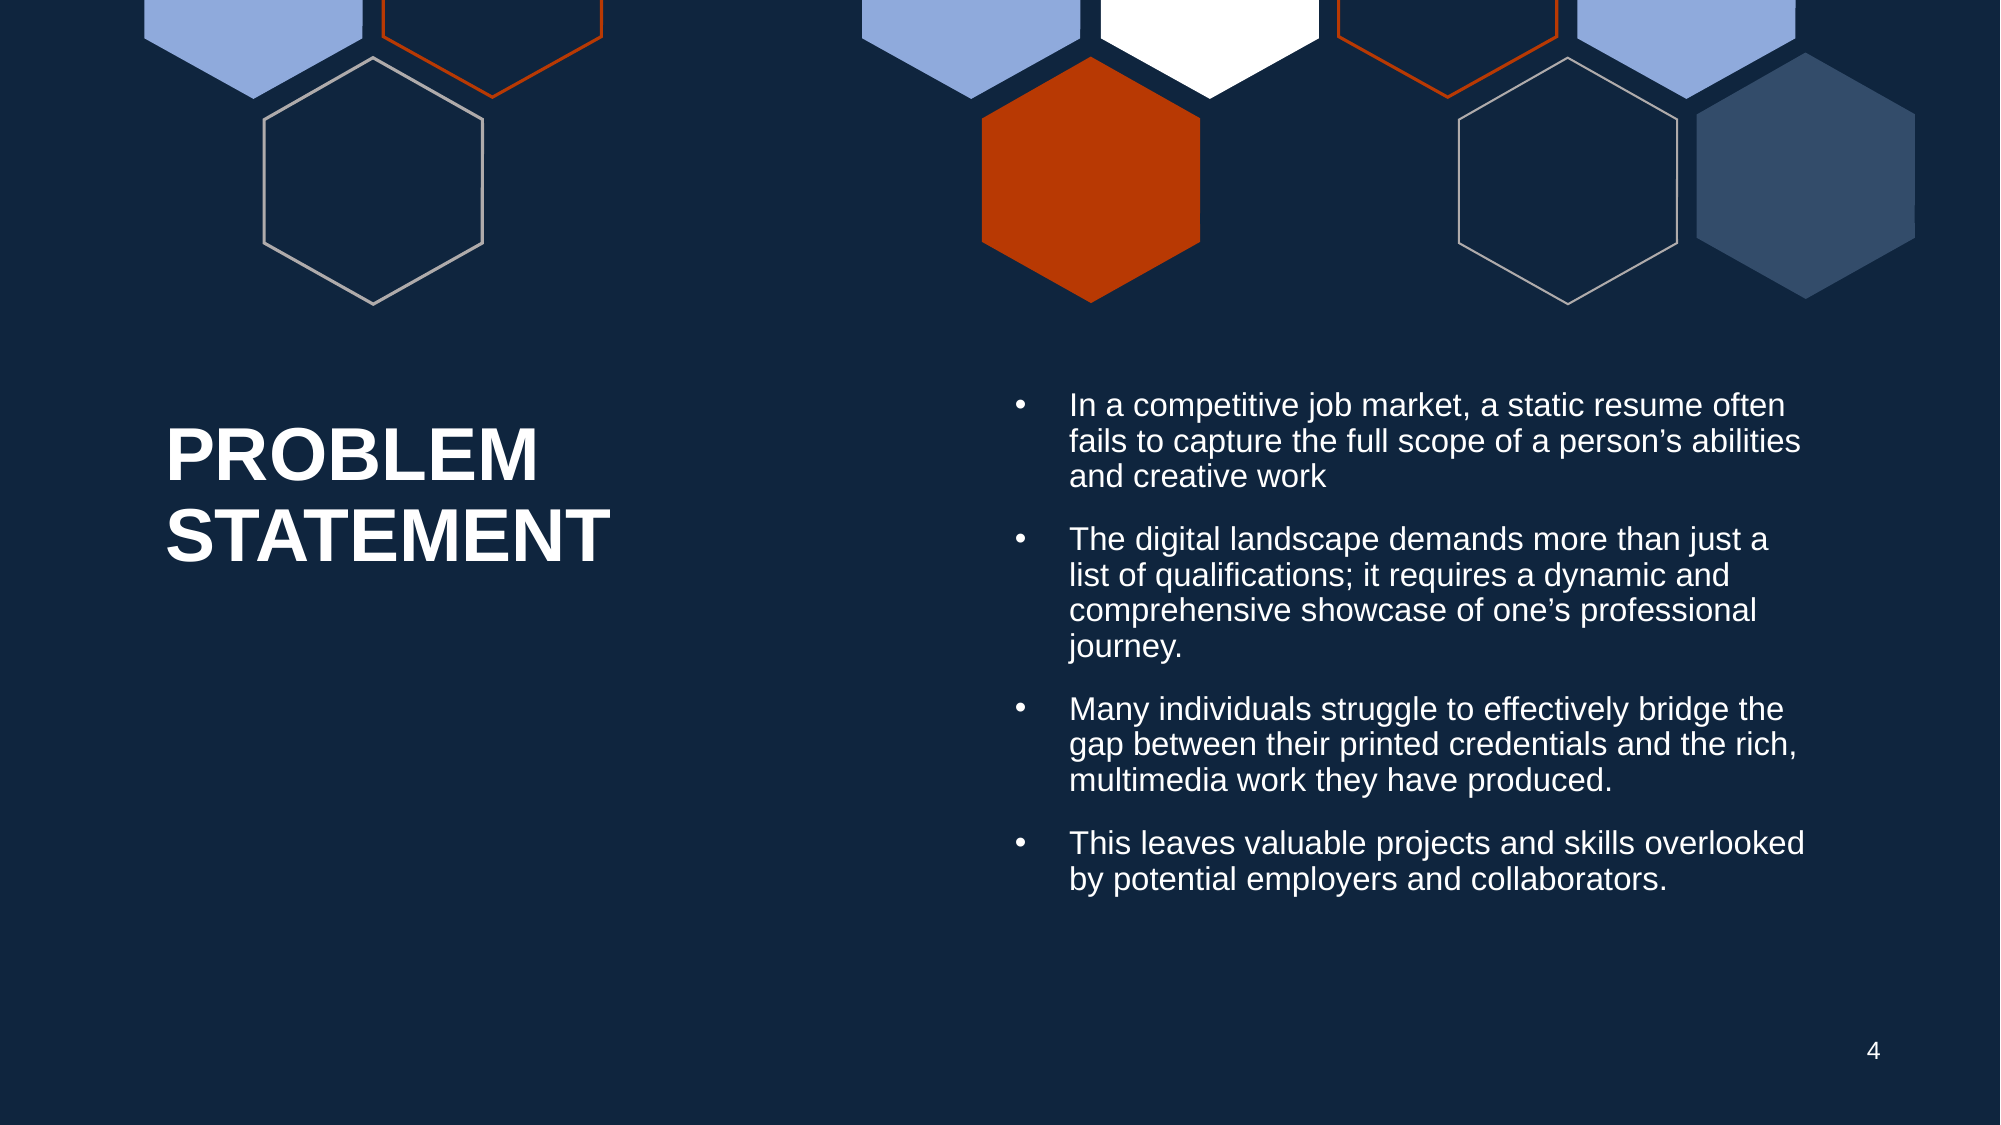

In a competitive job market, a static resume often fails to capture the full scope of a person’s abilities and creative work
The digital landscape demands more than just a list of qualifications; it requires a dynamic and comprehensive showcase of one’s professional journey.
Many individuals struggle to effectively bridge the gap between their printed credentials and the rich, multimedia work they have produced.
This leaves valuable projects and skills overlooked by potential employers and collaborators.

# PROBLEM STATEMENT
4